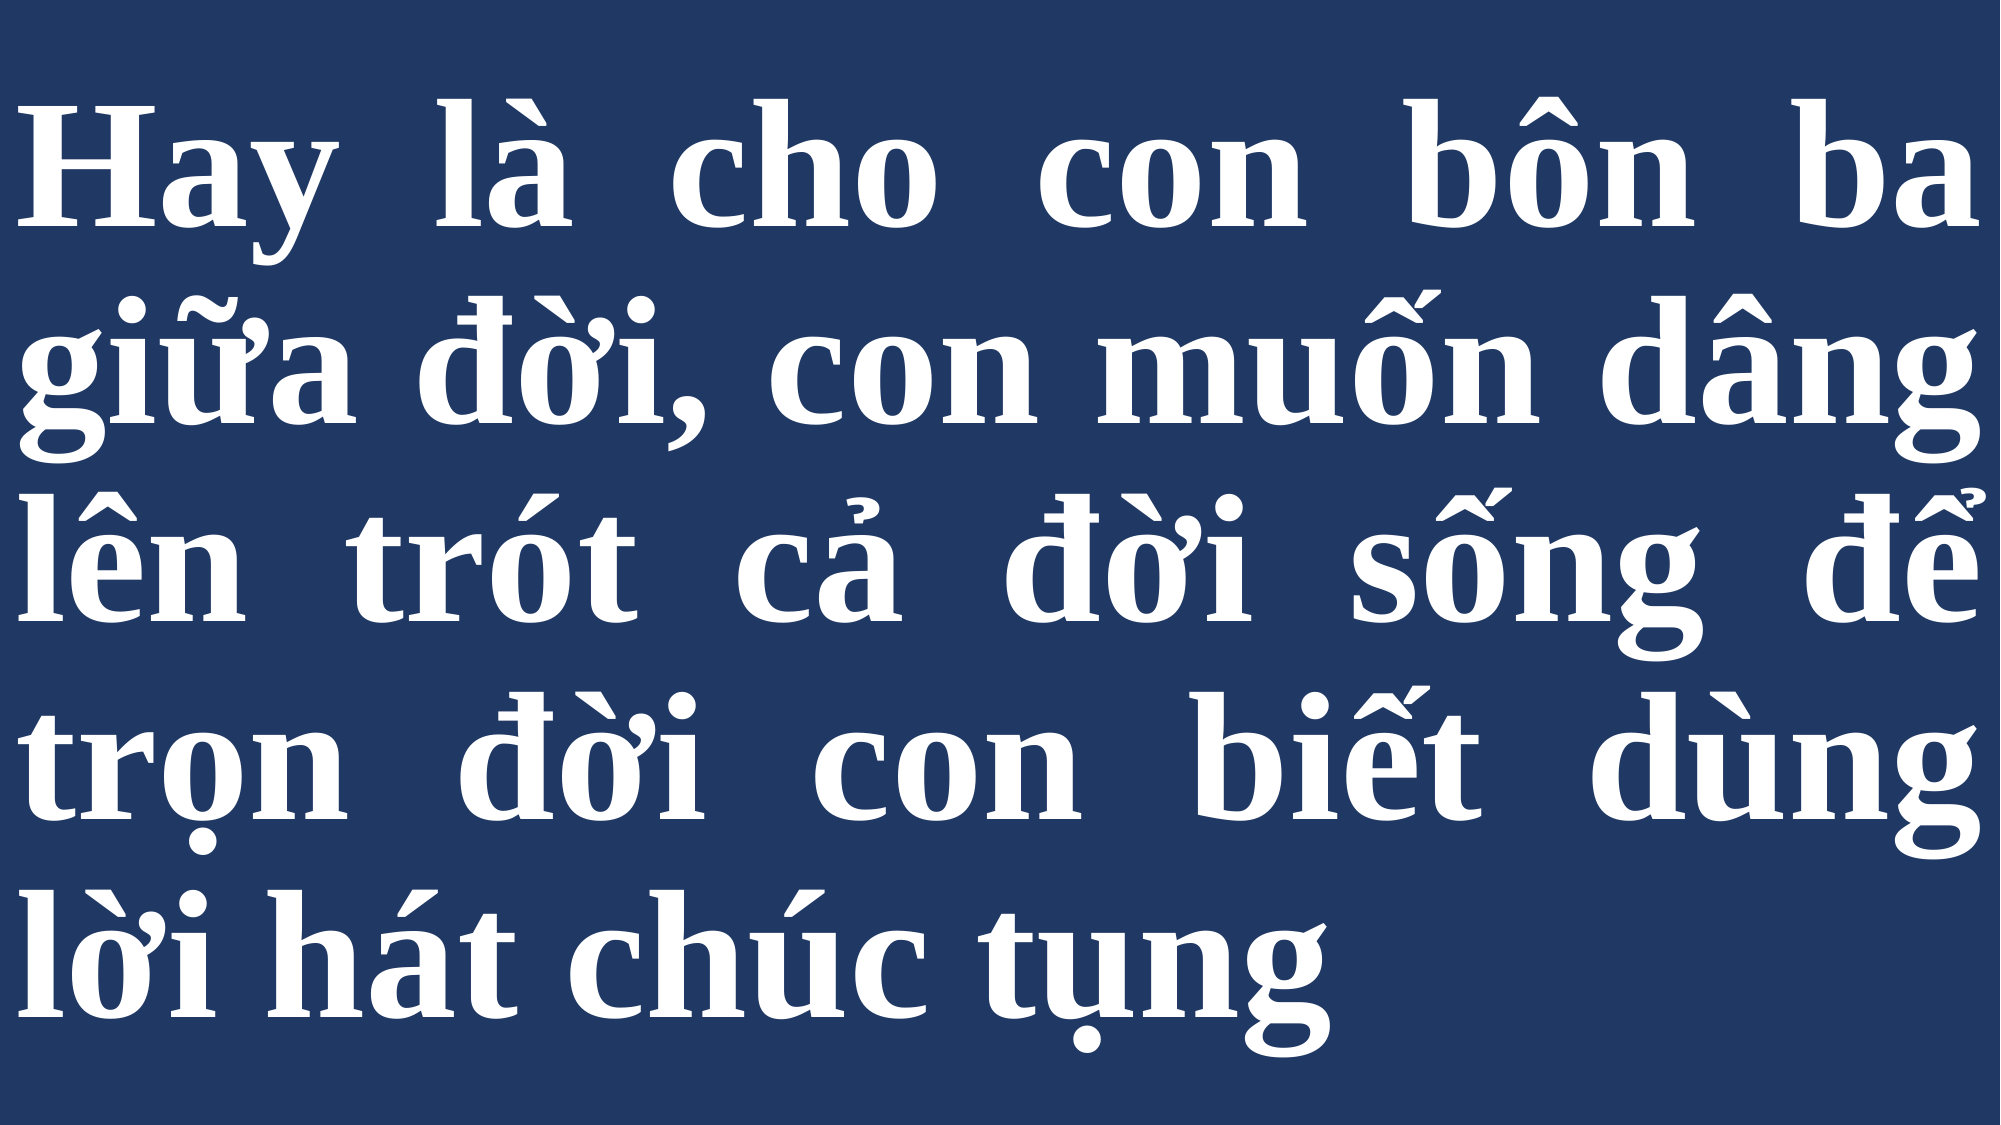

# Hay là cho con bôn ba giữa đời, con muốn dâng lên trót cả đời sống để trọn đời con biết dùng lời hát chúc tụng